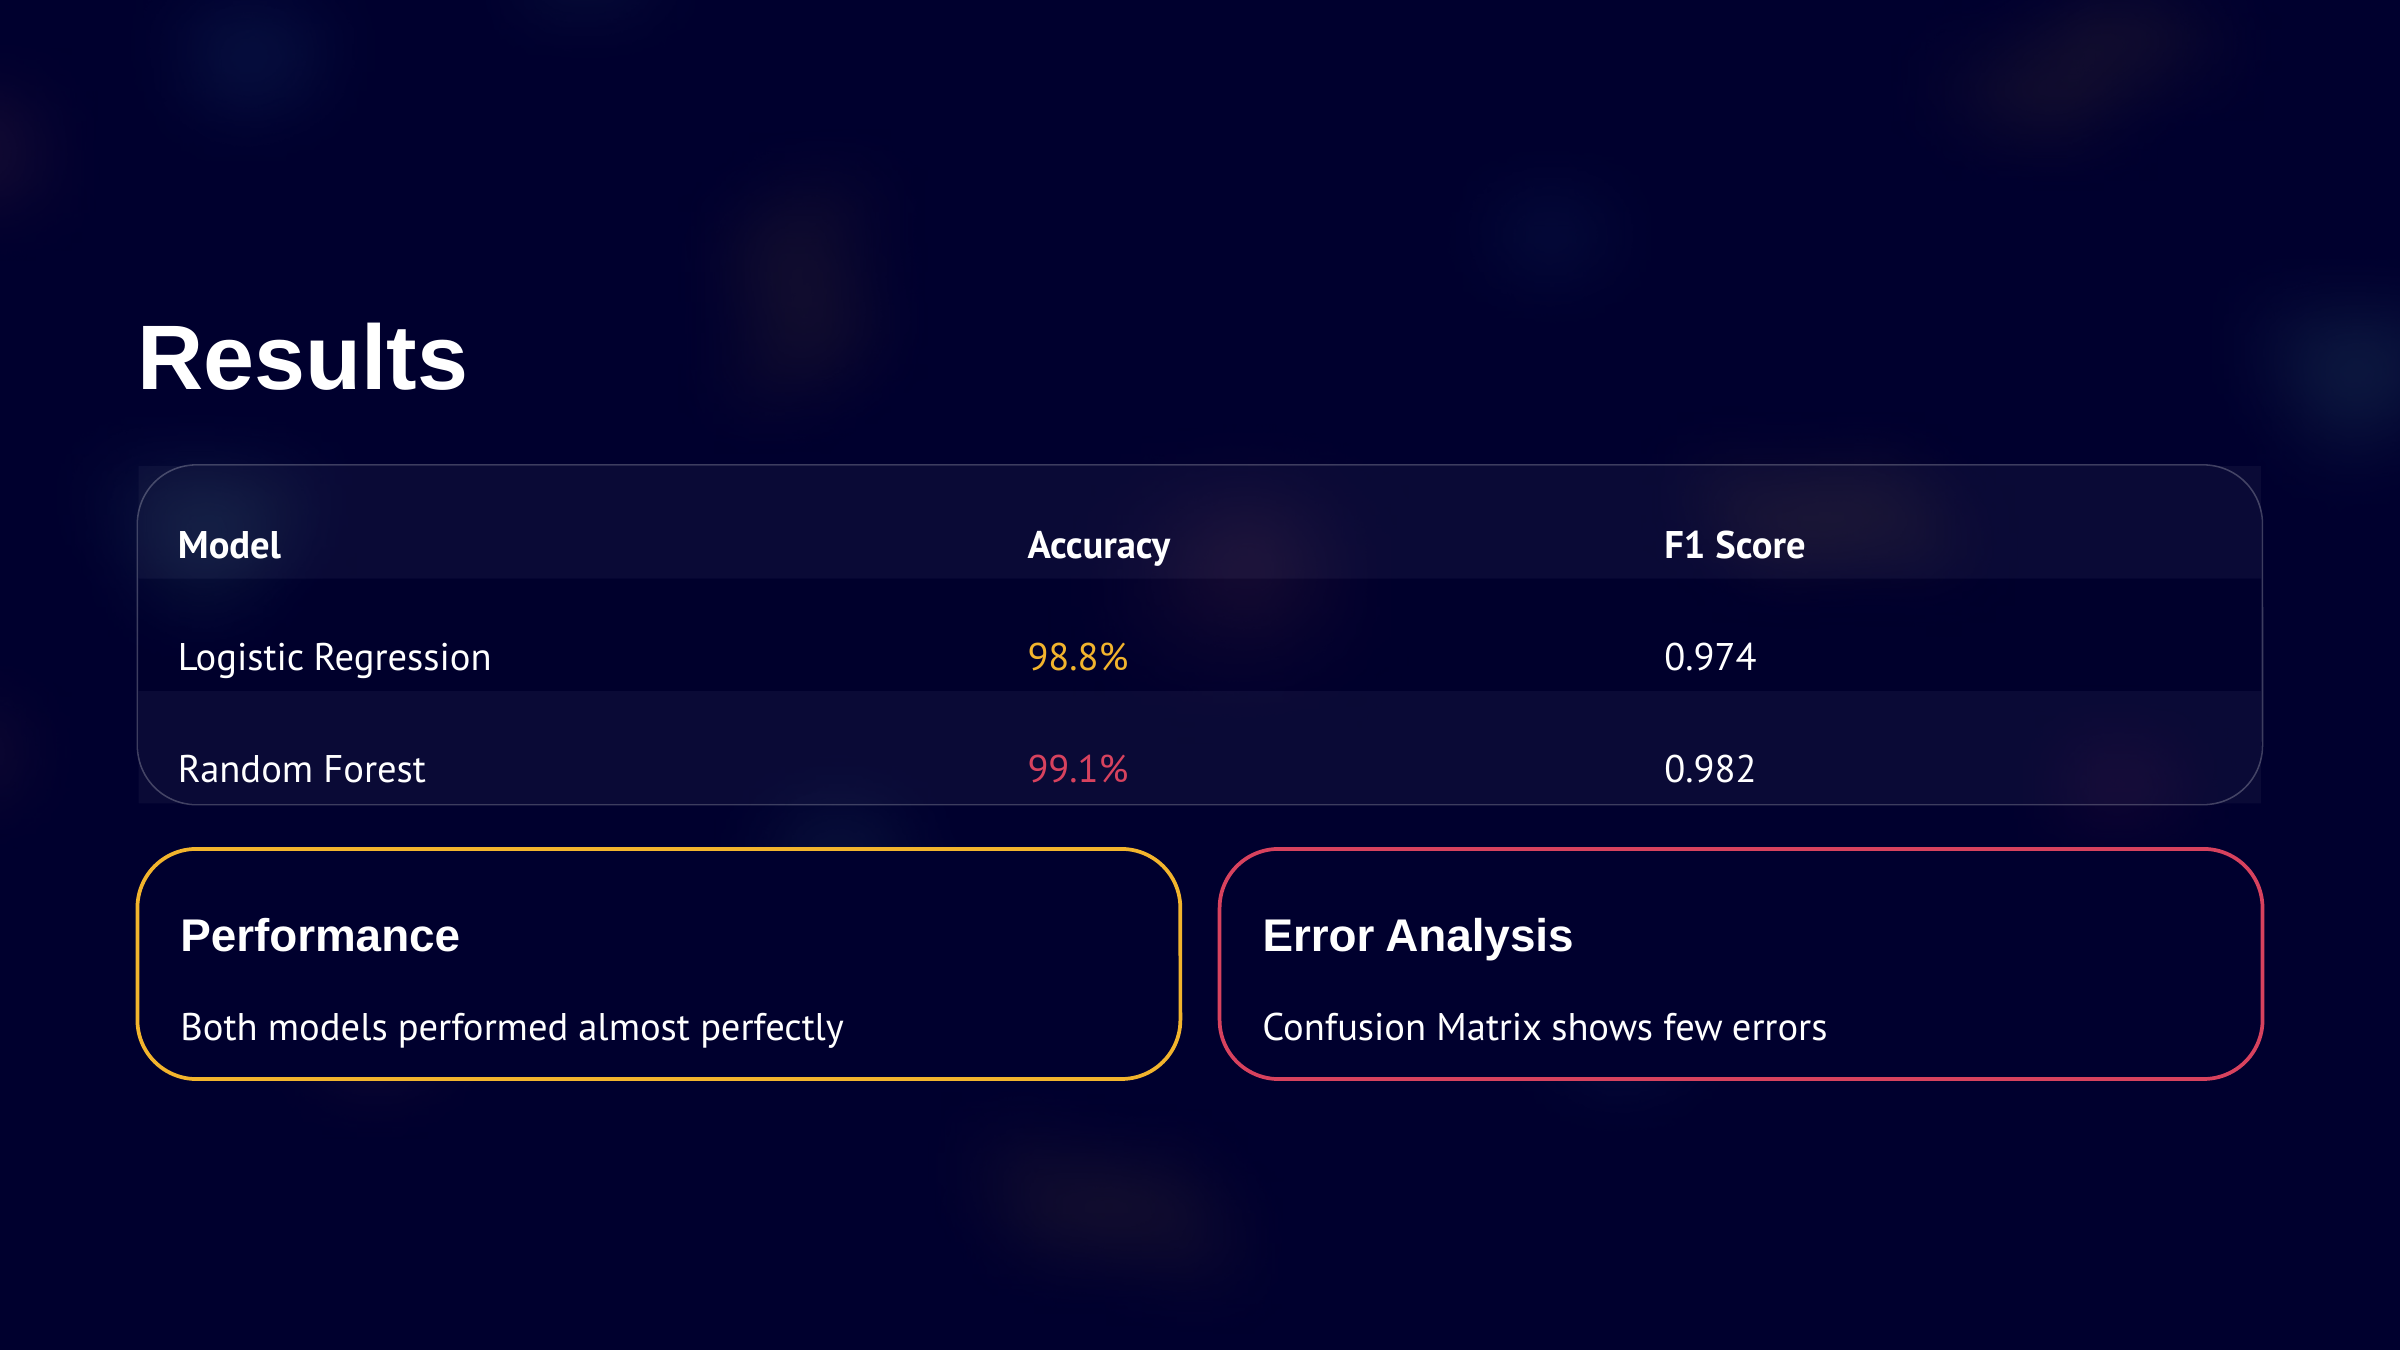

Results

Model
Accuracy
F1 Score

Logistic Regression
98.8%
0.974

Random Forest
99.1%
0.982

Performance
Error Analysis
Both models performed almost perfectly
Confusion Matrix shows few errors